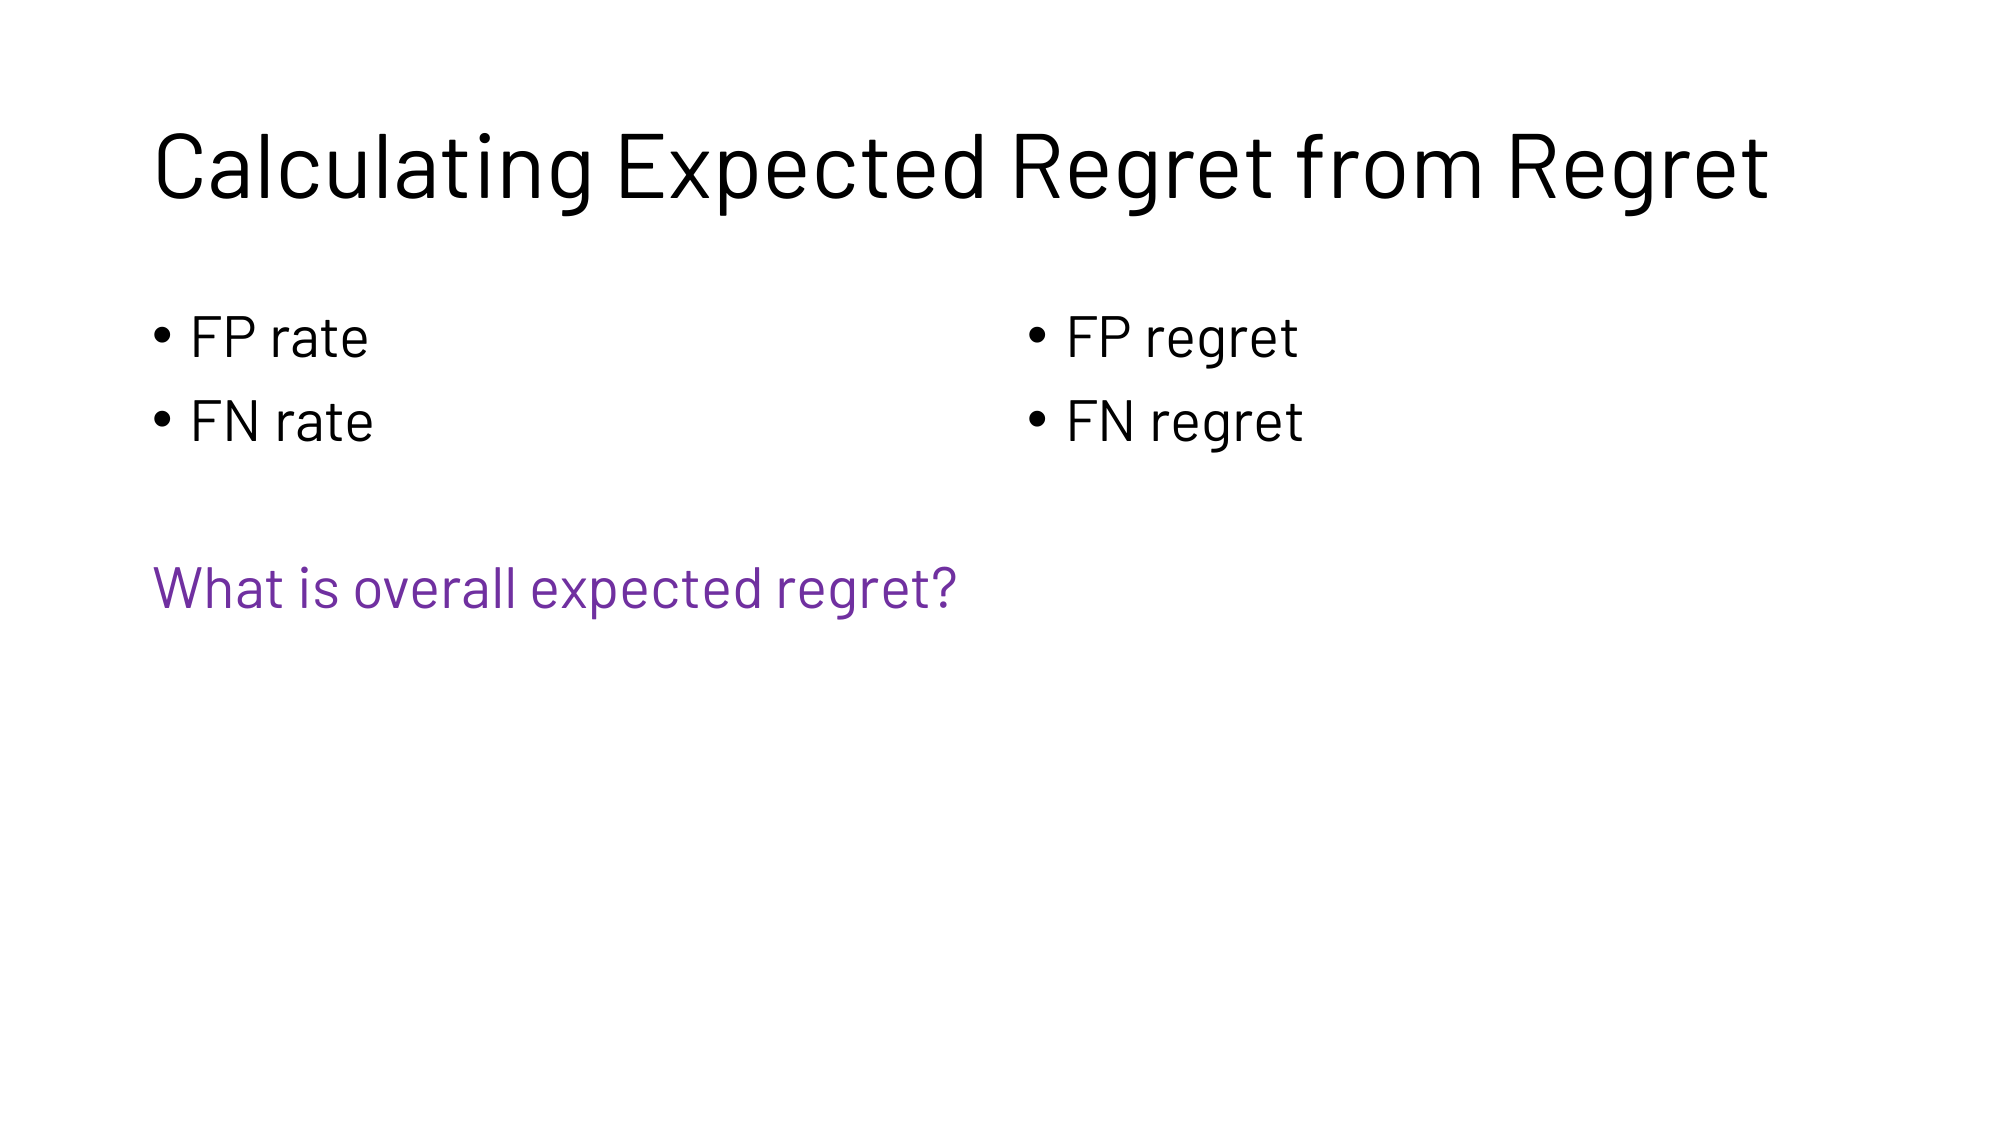

# Calculating Expected Regret from Regret
FP rate
FN rate

What is overall expected regret?
FP regret
FN regret